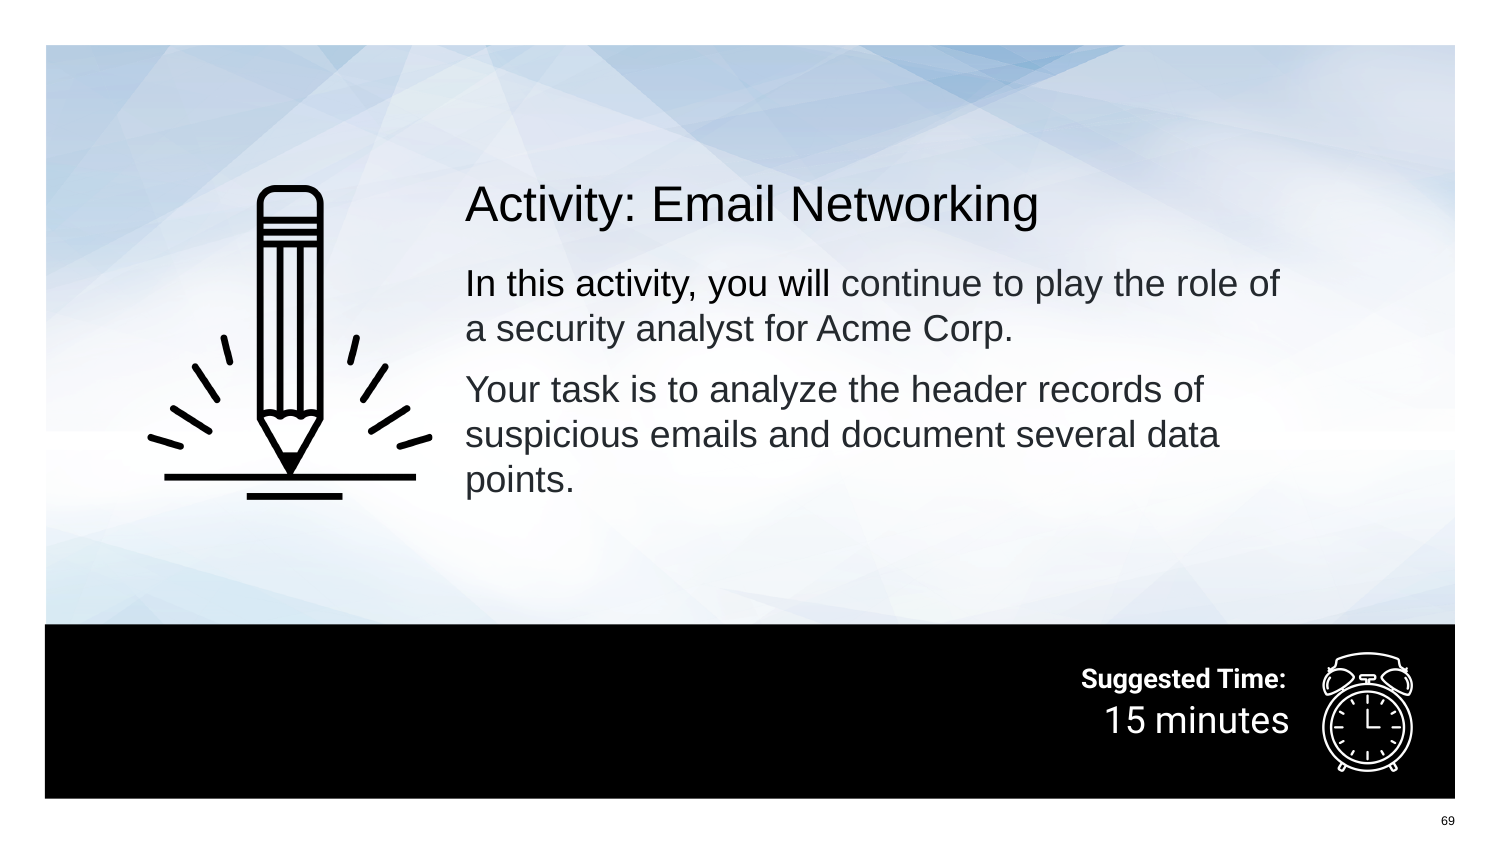

Activity: Email Networking

In this activity, you will continue to play the role of a security analyst for Acme Corp.
Your task is to analyze the header records of suspicious emails and document several data points.
# 15 minutes
69